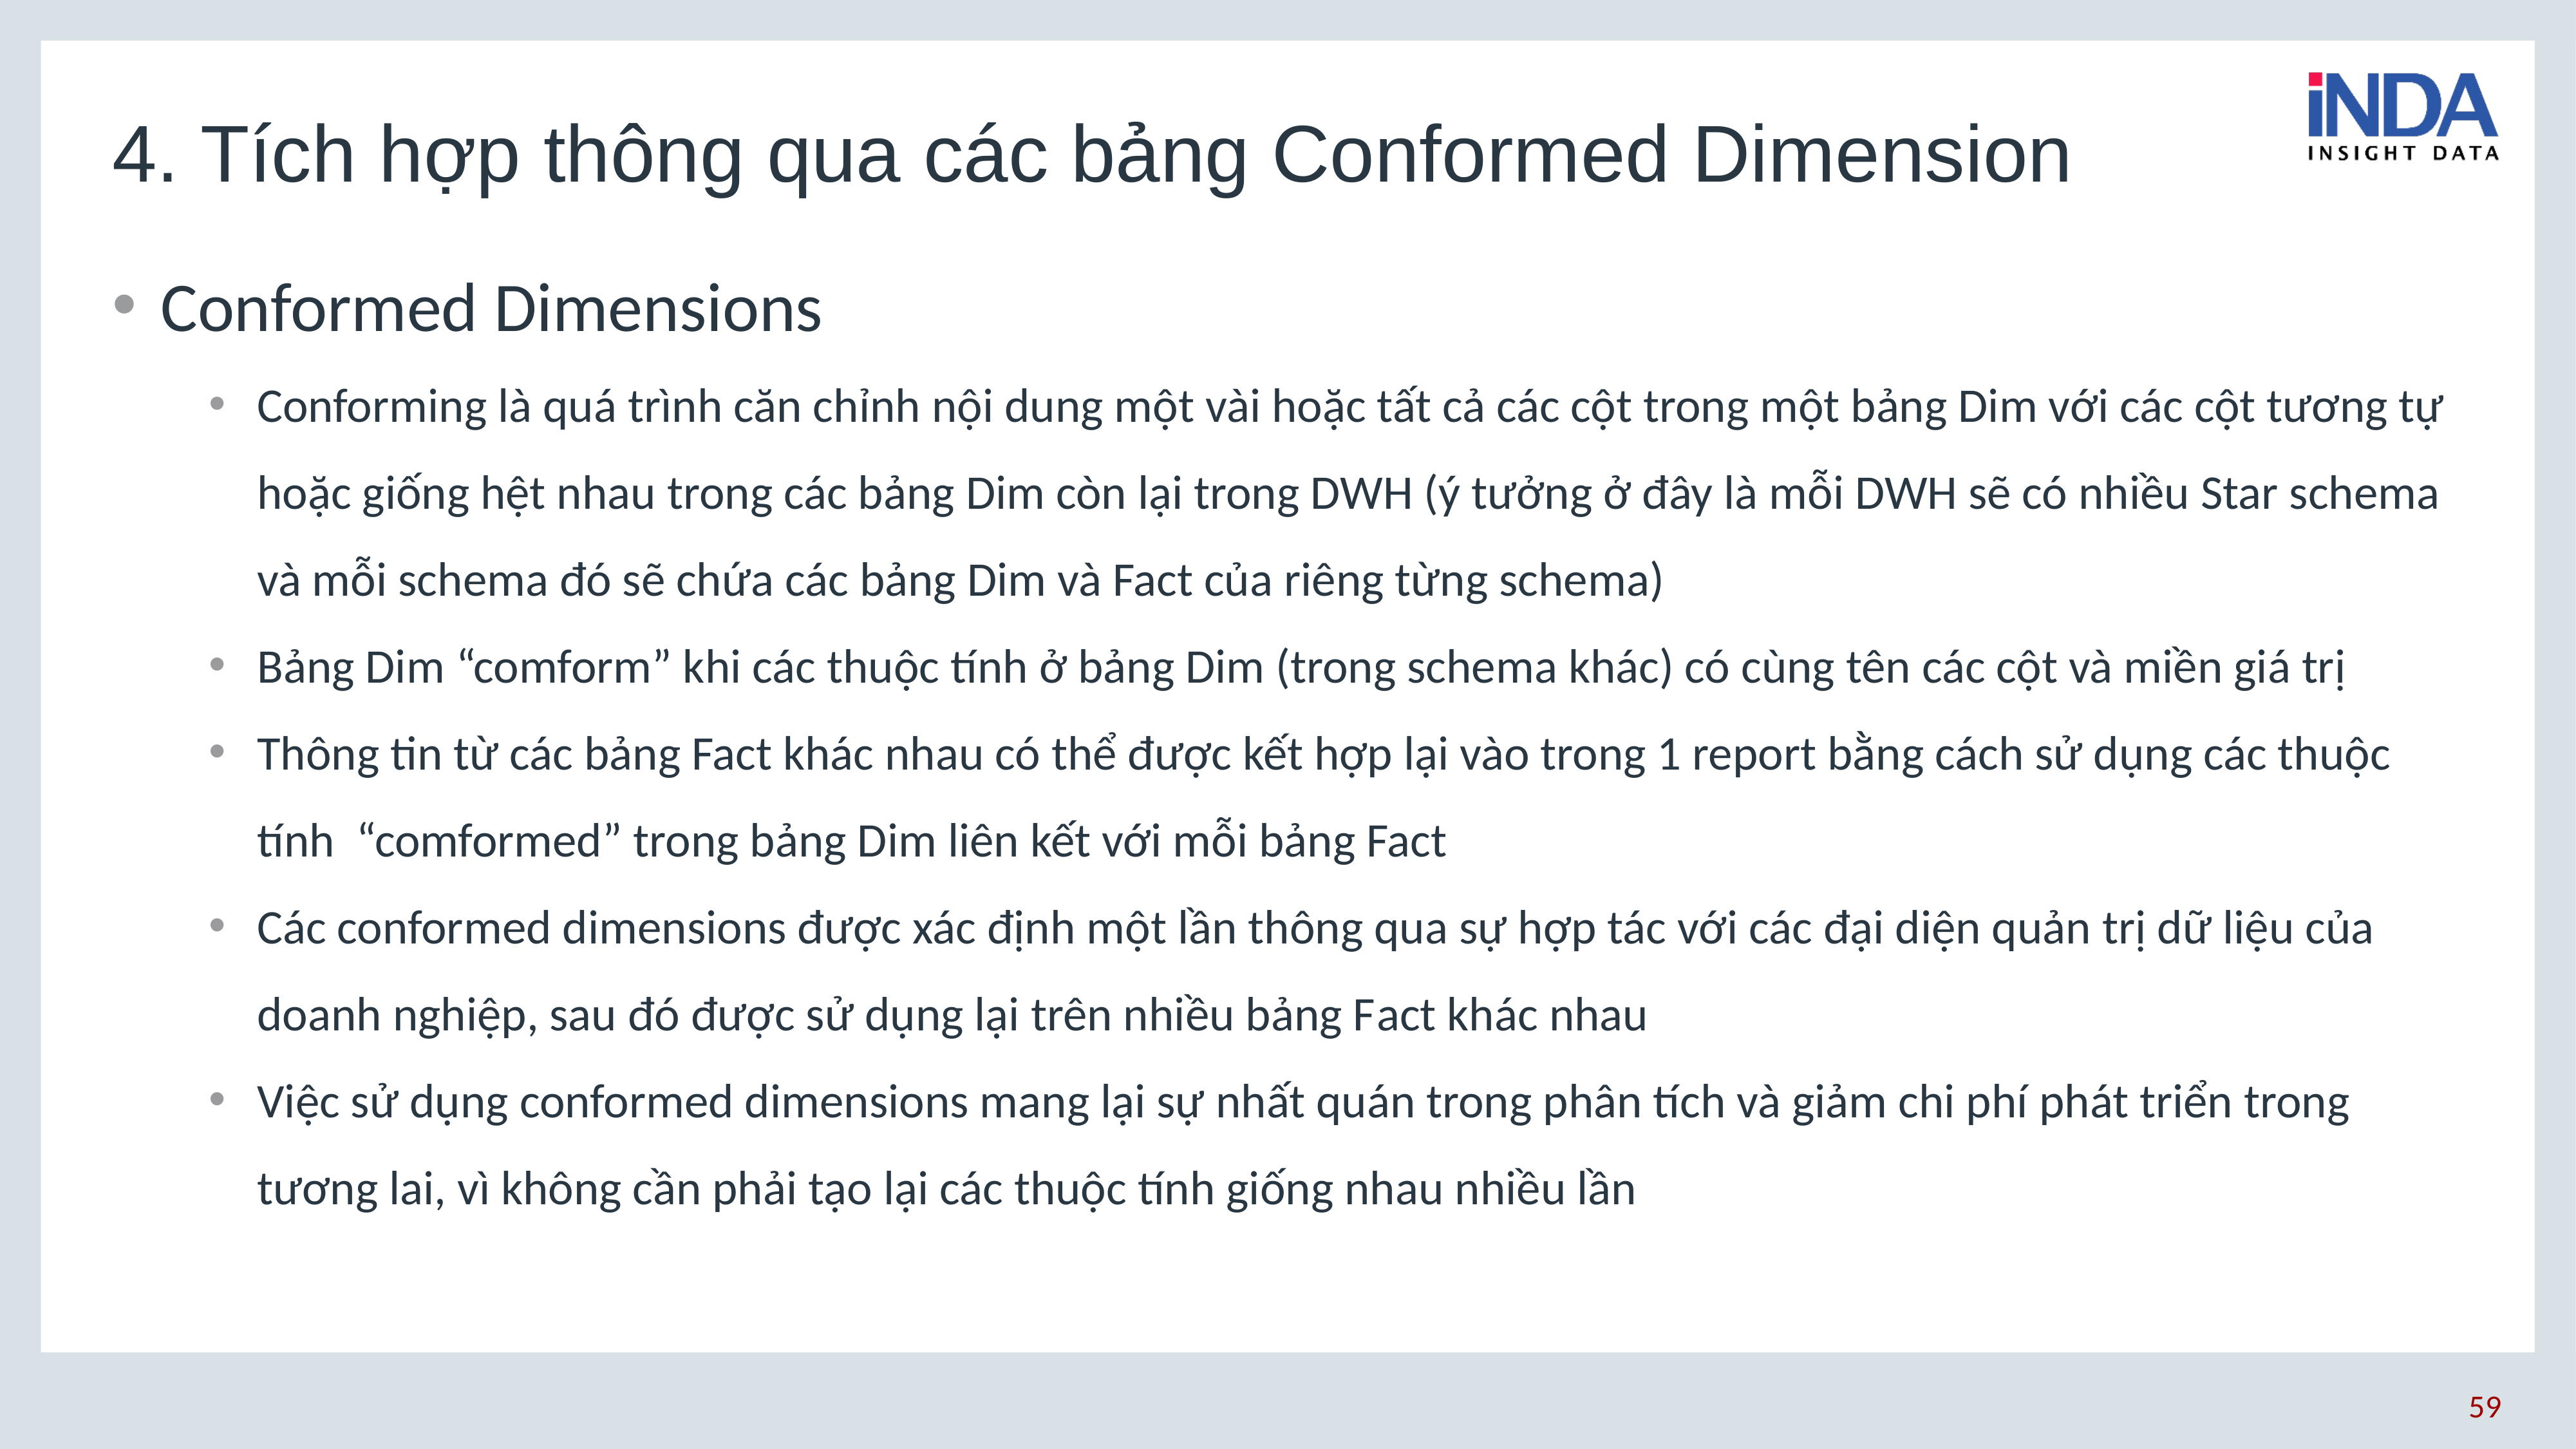

# 4. Tích hợp thông qua các bảng Conformed Dimension
Conformed Dimensions
Conforming là quá trình căn chỉnh nội dung một vài hoặc tất cả các cột trong một bảng Dim với các cột tương tự hoặc giống hệt nhau trong các bảng Dim còn lại trong DWH (ý tưởng ở đây là mỗi DWH sẽ có nhiều Star schema và mỗi schema đó sẽ chứa các bảng Dim và Fact của riêng từng schema)
Bảng Dim “comform” khi các thuộc tính ở bảng Dim (trong schema khác) có cùng tên các cột và miền giá trị
Thông tin từ các bảng Fact khác nhau có thể được kết hợp lại vào trong 1 report bằng cách sử dụng các thuộc tính  “comformed” trong bảng Dim liên kết với mỗi bảng Fact
Các conformed dimensions được xác định một lần thông qua sự hợp tác với các đại diện quản trị dữ liệu của doanh nghiệp, sau đó được sử dụng lại trên nhiều bảng Fact khác nhau
Việc sử dụng conformed dimensions mang lại sự nhất quán trong phân tích và giảm chi phí phát triển trong tương lai, vì không cần phải tạo lại các thuộc tính giống nhau nhiều lần

59